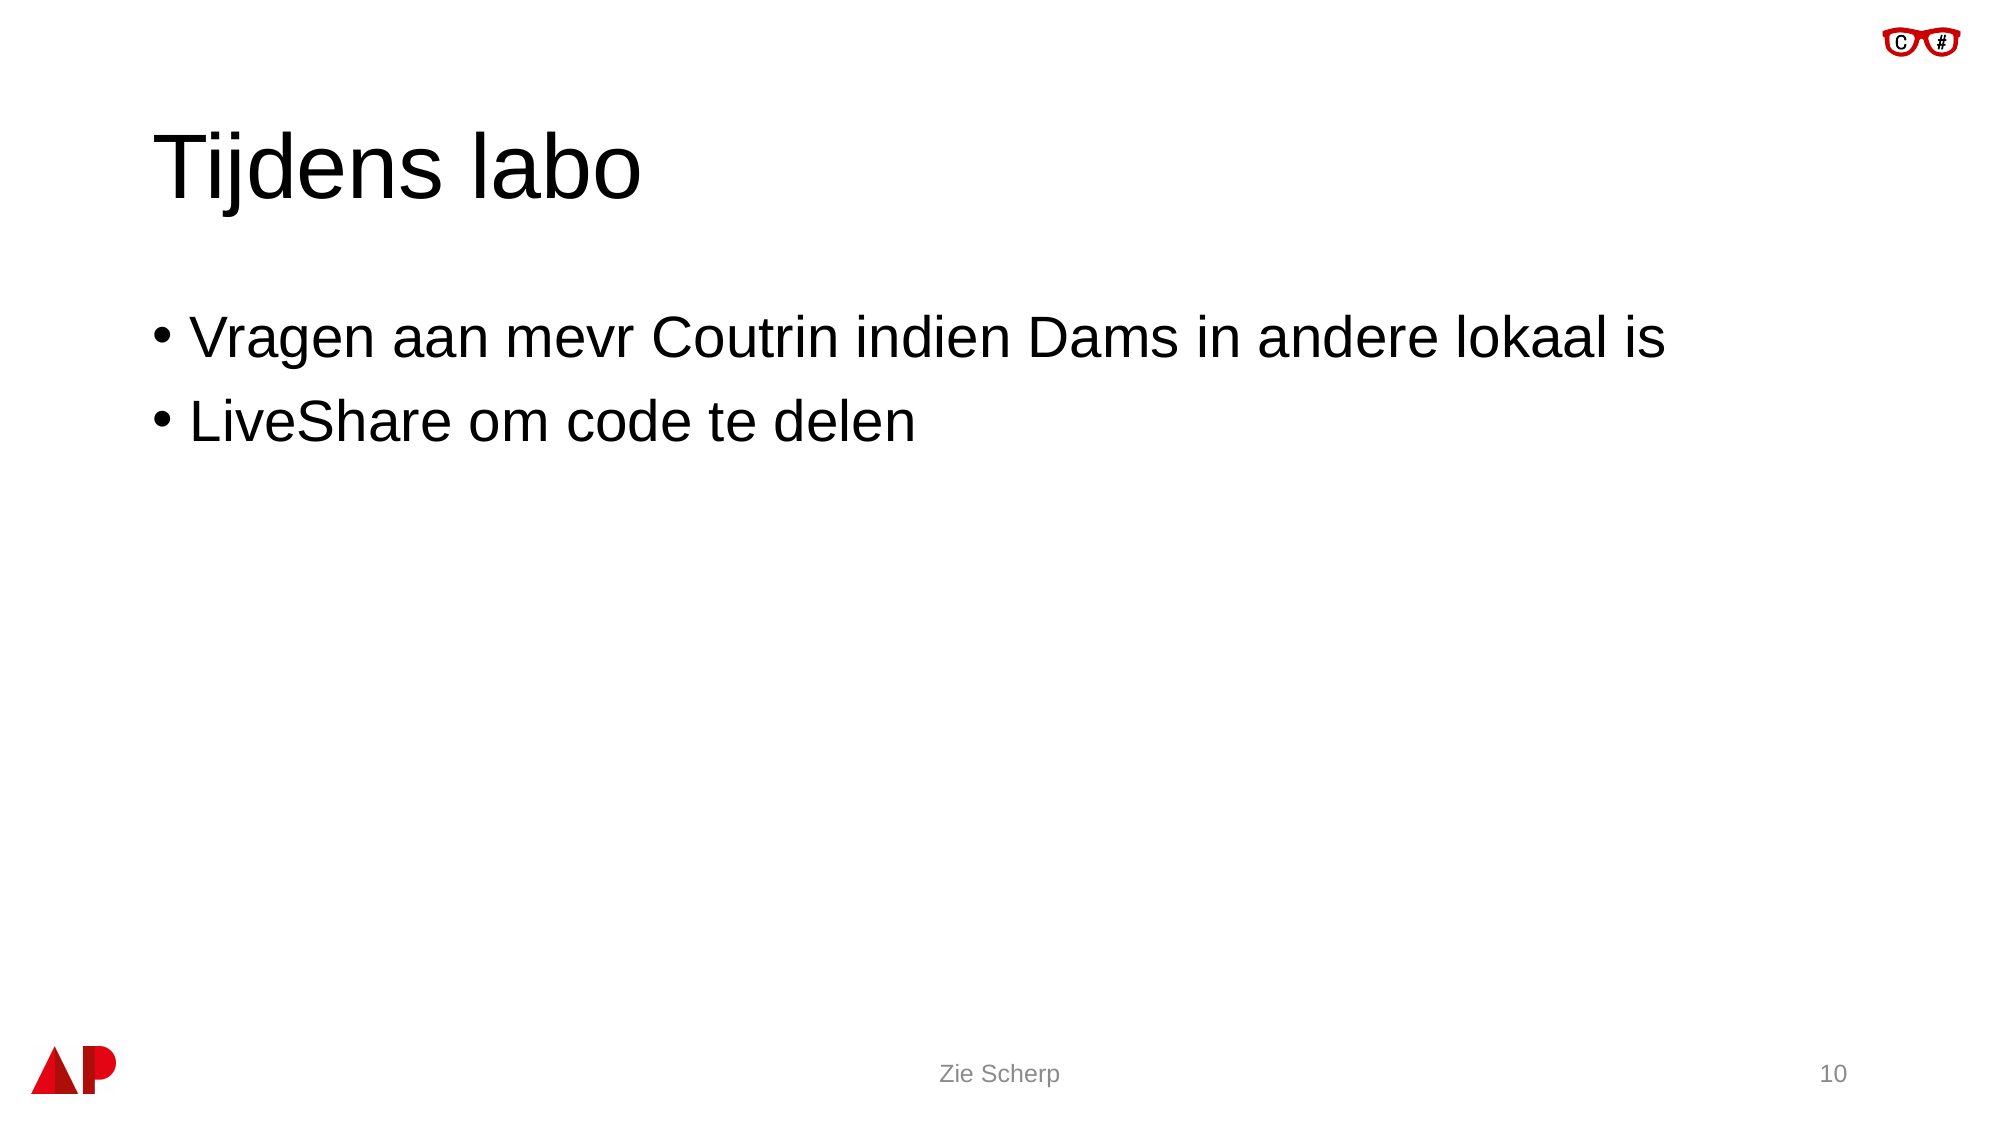

# Tijdens labo
Vragen aan mevr Coutrin indien Dams in andere lokaal is
LiveShare om code te delen

Zie Scherp
10